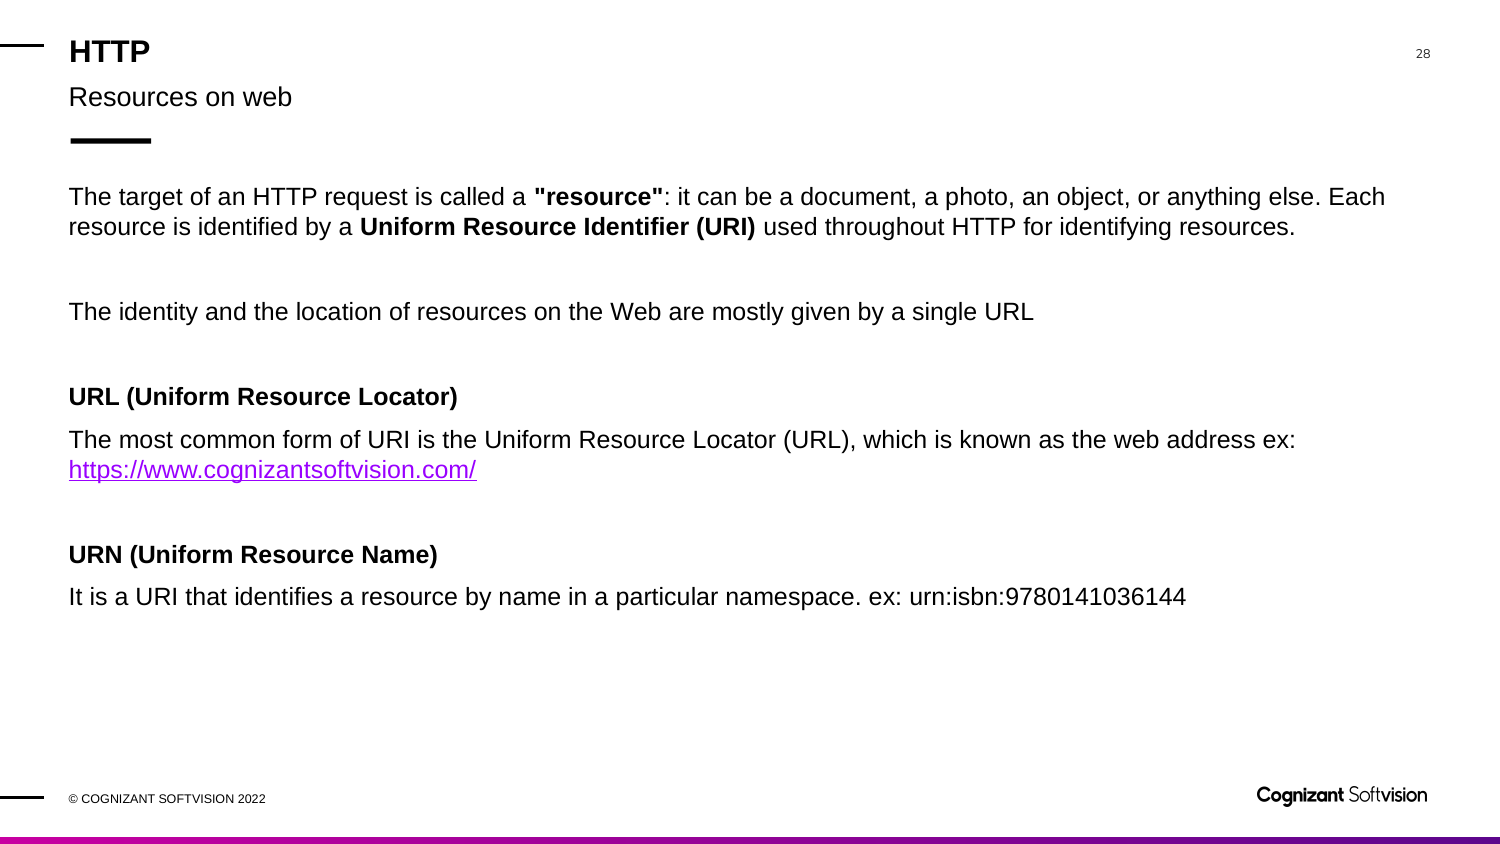

# HTTP
Resources on web

The target of an HTTP request is called a "resource": it can be a document, a photo, an object, or anything else. Each resource is identified by a Uniform Resource Identifier (URI) used throughout HTTP for identifying resources.

The identity and the location of resources on the Web are mostly given by a single URL

URL (Uniform Resource Locator)
The most common form of URI is the Uniform Resource Locator (URL), which is known as the web address ex: https://www.cognizantsoftvision.com/

URN (Uniform Resource Name)
It is a URI that identifies a resource by name in a particular namespace. ex: urn:isbn:9780141036144